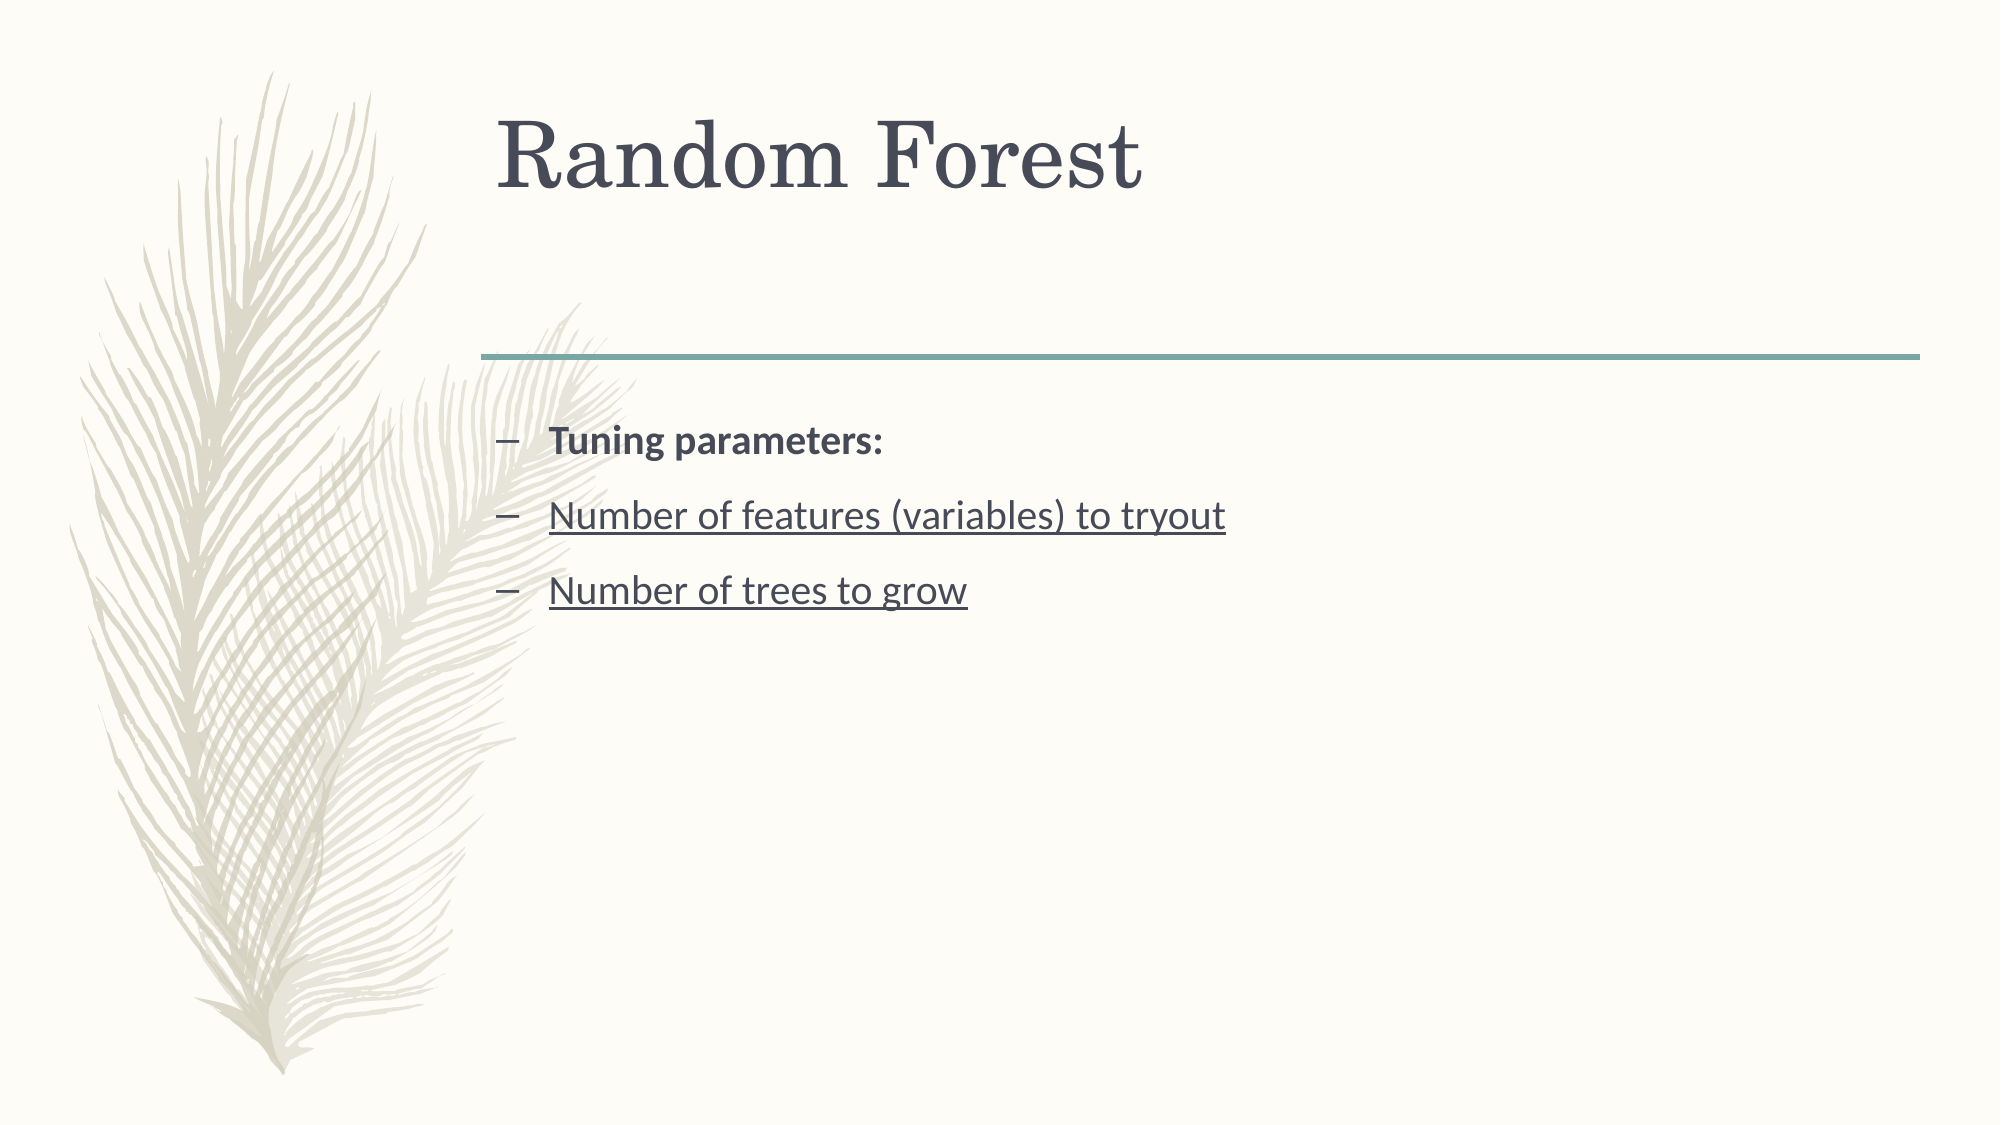

# Random Forest
Tuning parameters:
Number of features (variables) to tryout
Number of trees to grow